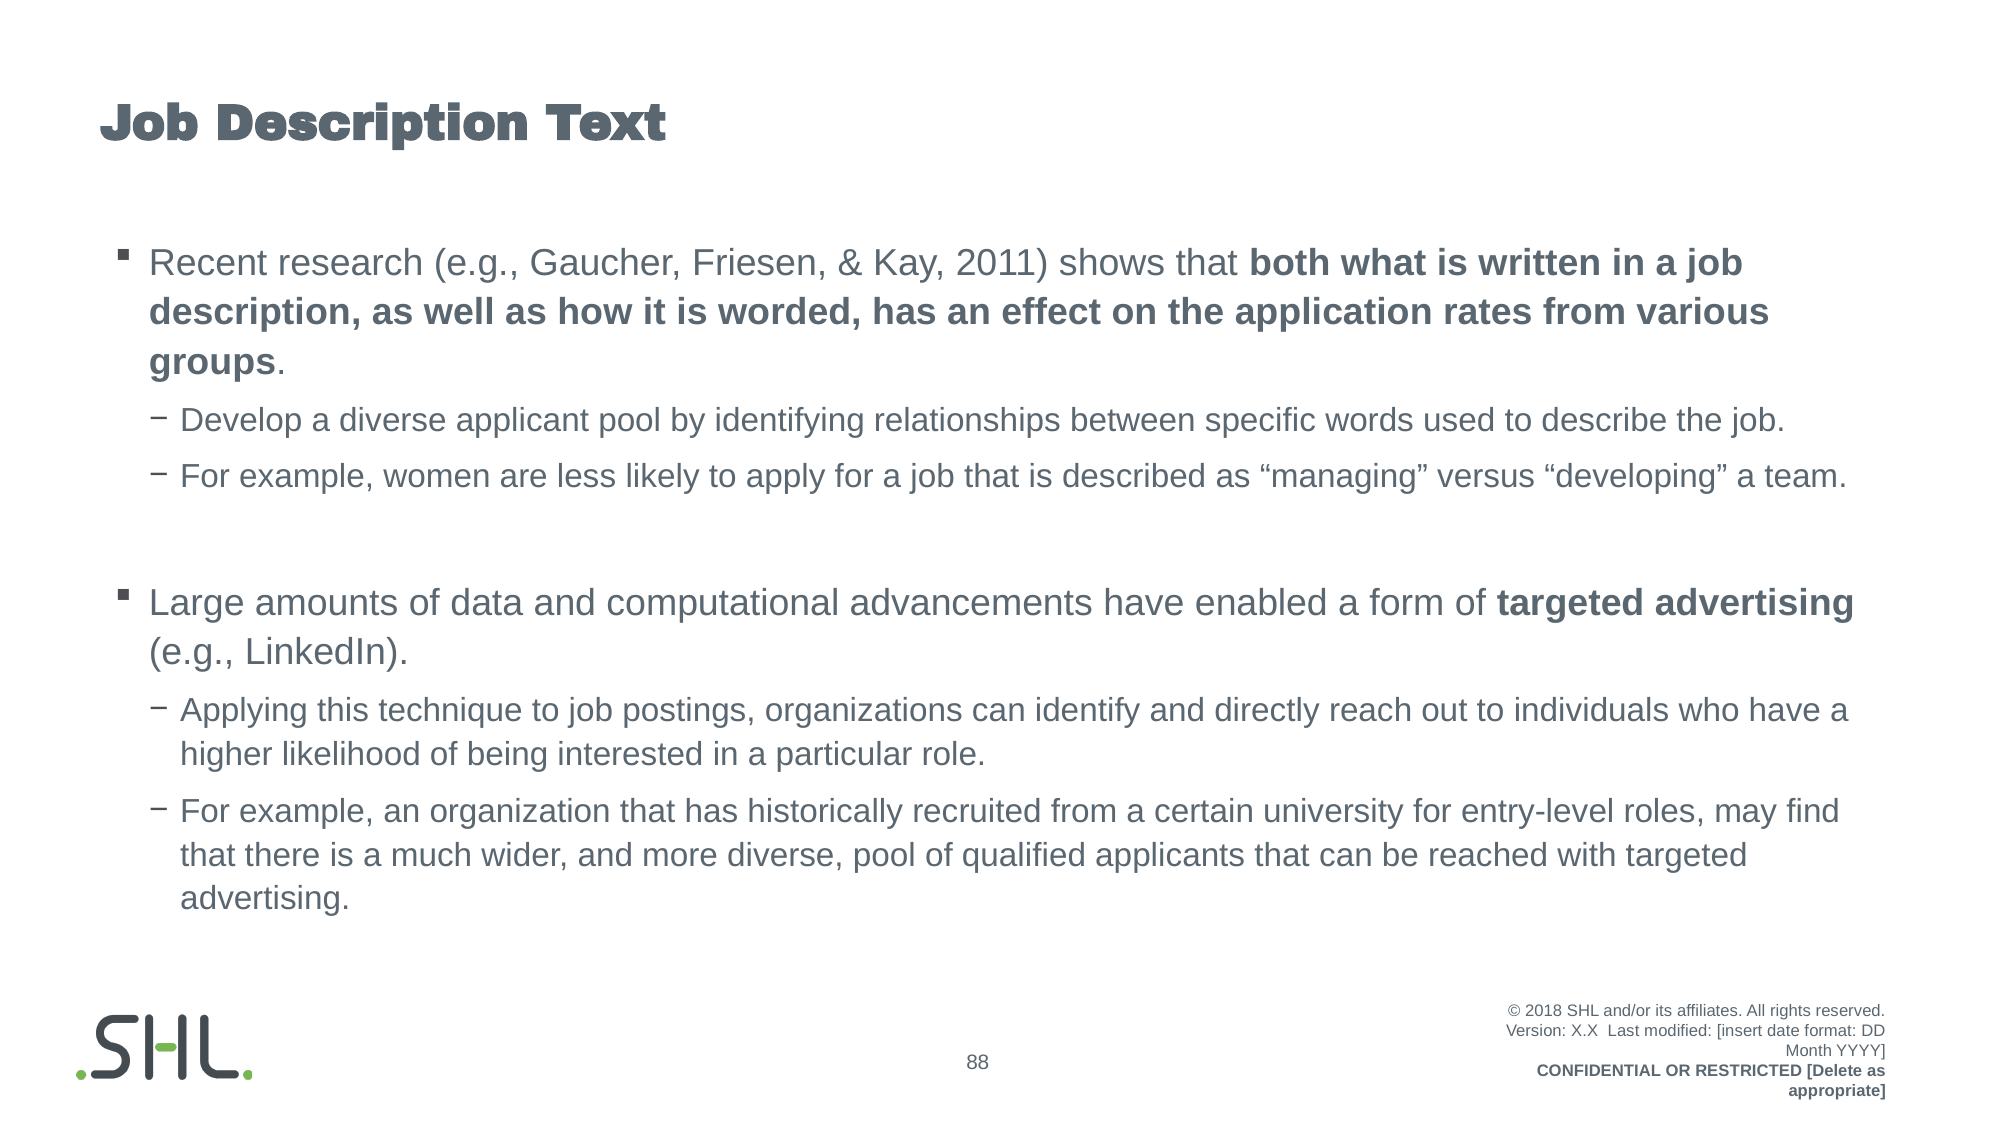

# Job Description Text
Recent research (e.g., Gaucher, Friesen, & Kay, 2011) shows that both what is written in a job description, as well as how it is worded, has an effect on the application rates from various groups.
Develop a diverse applicant pool by identifying relationships between specific words used to describe the job.
For example, women are less likely to apply for a job that is described as “managing” versus “developing” a team.

Large amounts of data and computational advancements have enabled a form of targeted advertising (e.g., LinkedIn).
Applying this technique to job postings, organizations can identify and directly reach out to individuals who have a higher likelihood of being interested in a particular role.
For example, an organization that has historically recruited from a certain university for entry-level roles, may find that there is a much wider, and more diverse, pool of qualified applicants that can be reached with targeted advertising.

© 2018 SHL and/or its affiliates. All rights reserved.
Version: X.X  Last modified: [insert date format: DD Month YYYY]
CONFIDENTIAL OR RESTRICTED [Delete as appropriate]